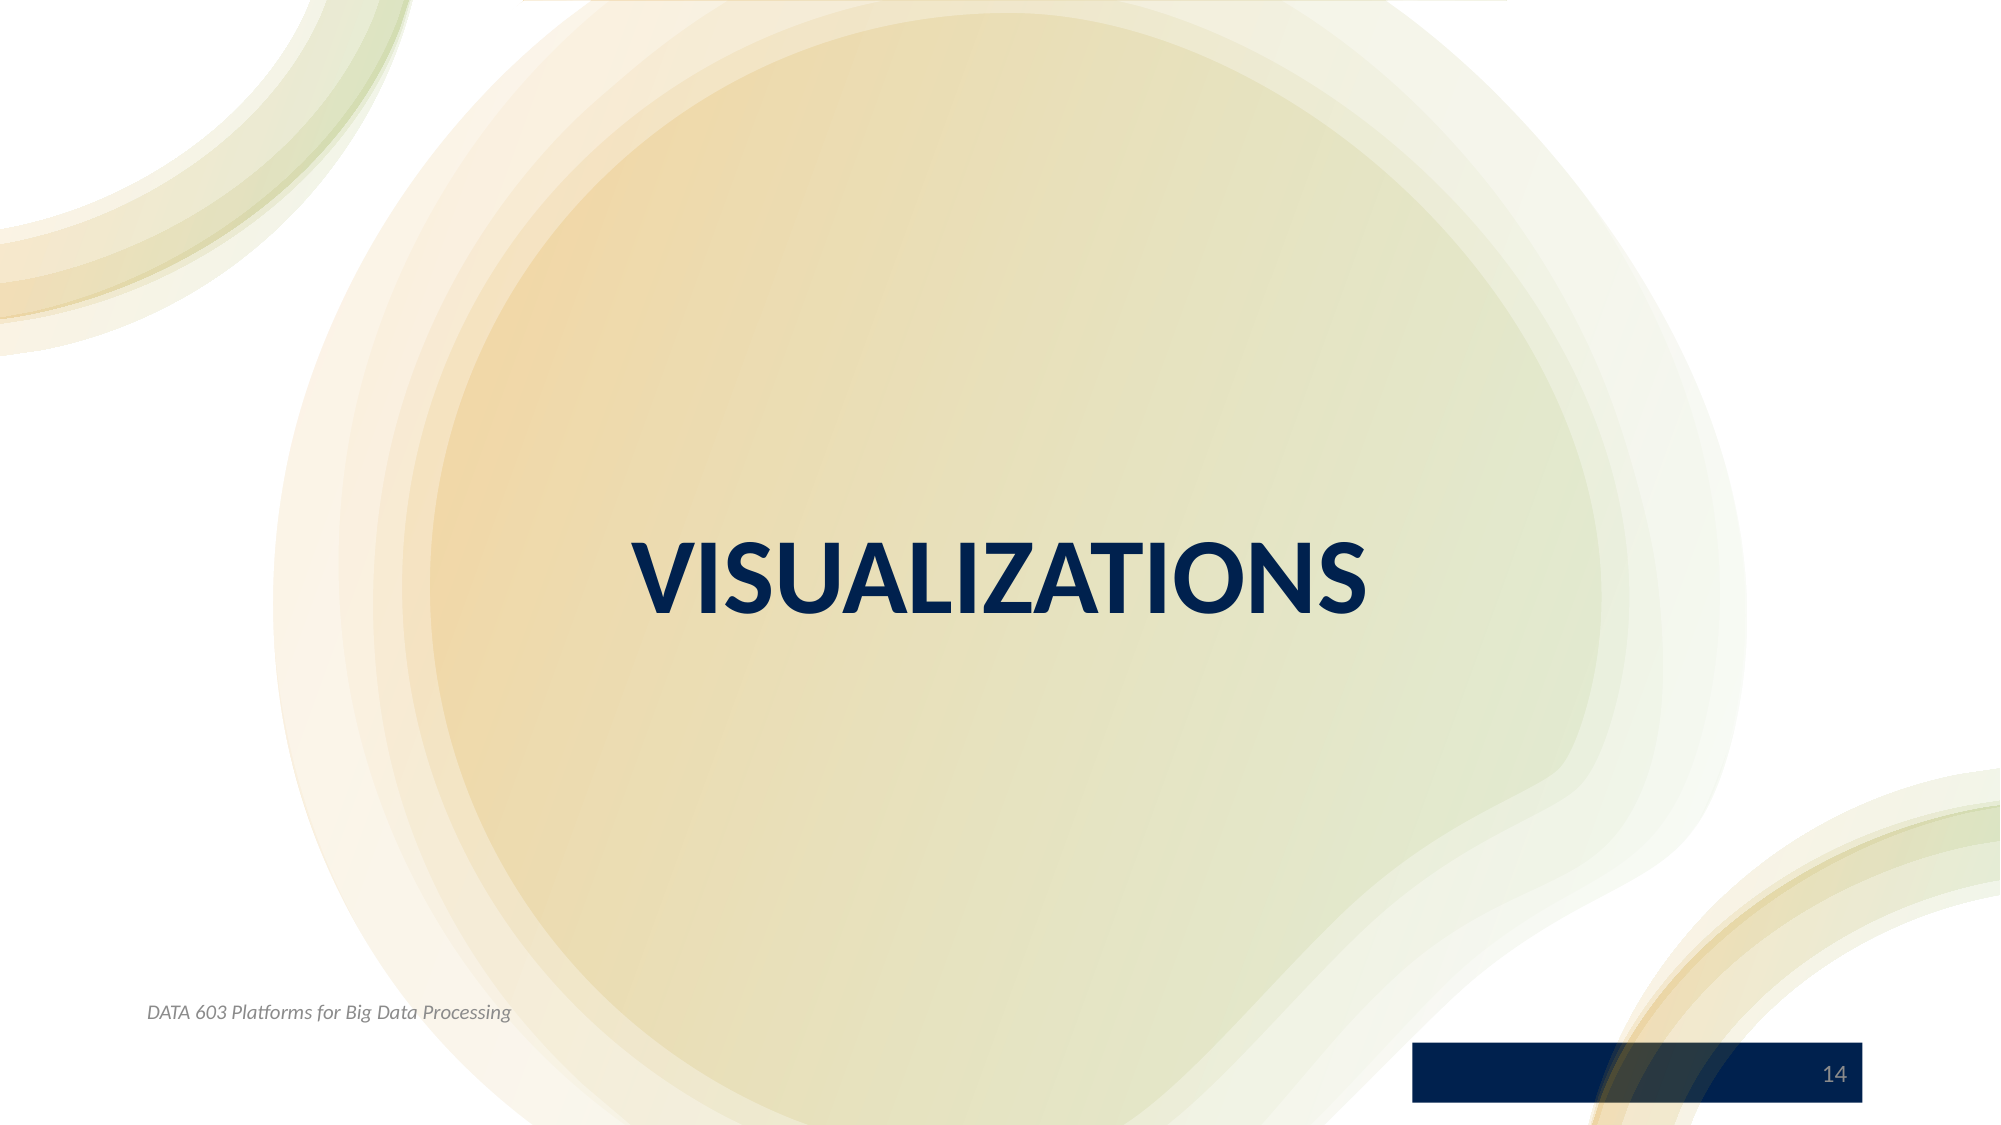

# VISUALIZATIONS

DATA 603 Platforms for Big Data Processing
14